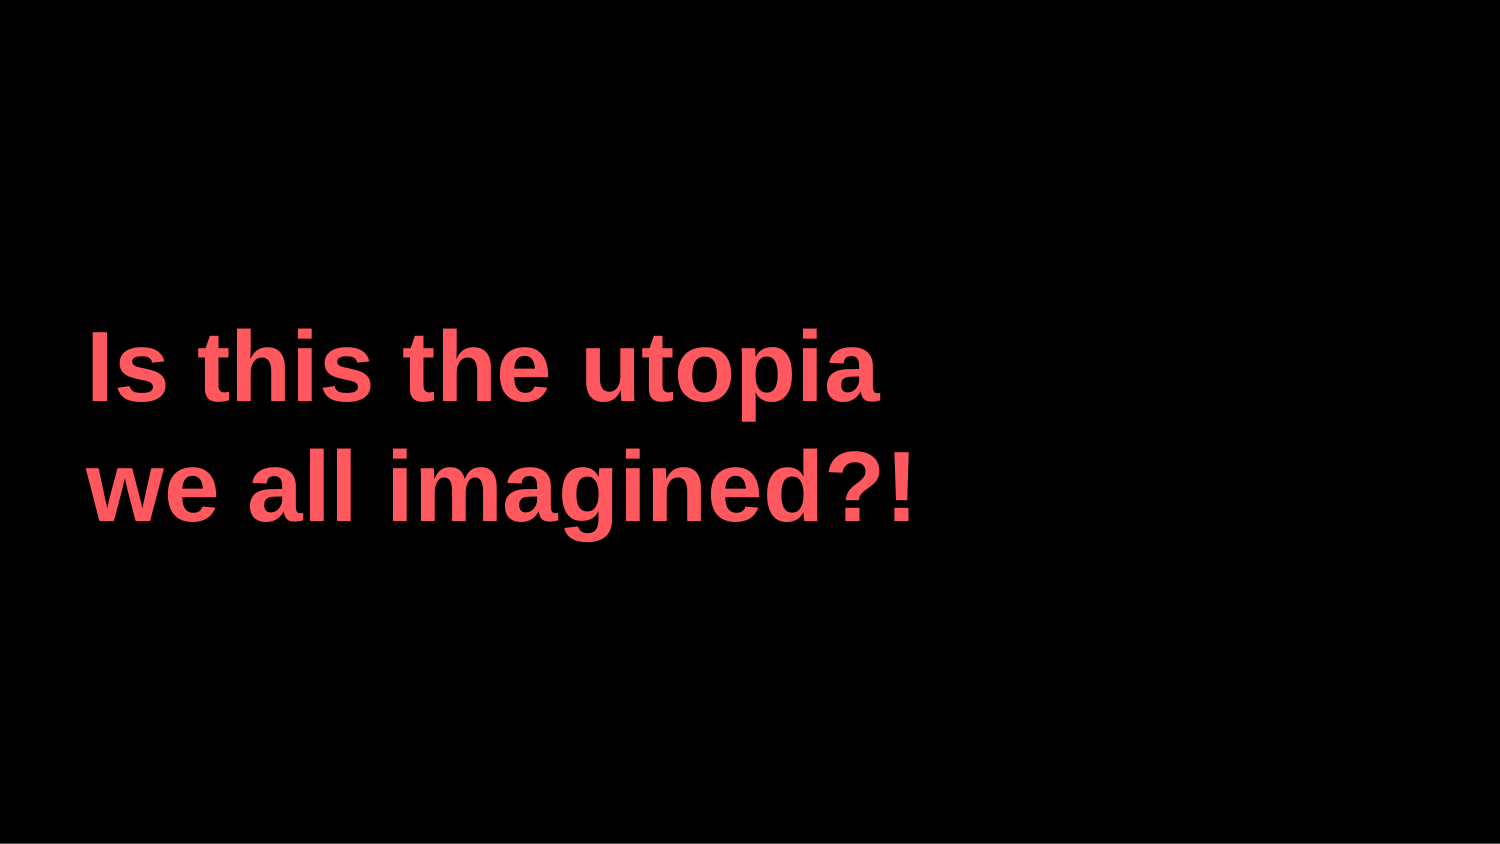

# Is this the utopia
we all imagined?!